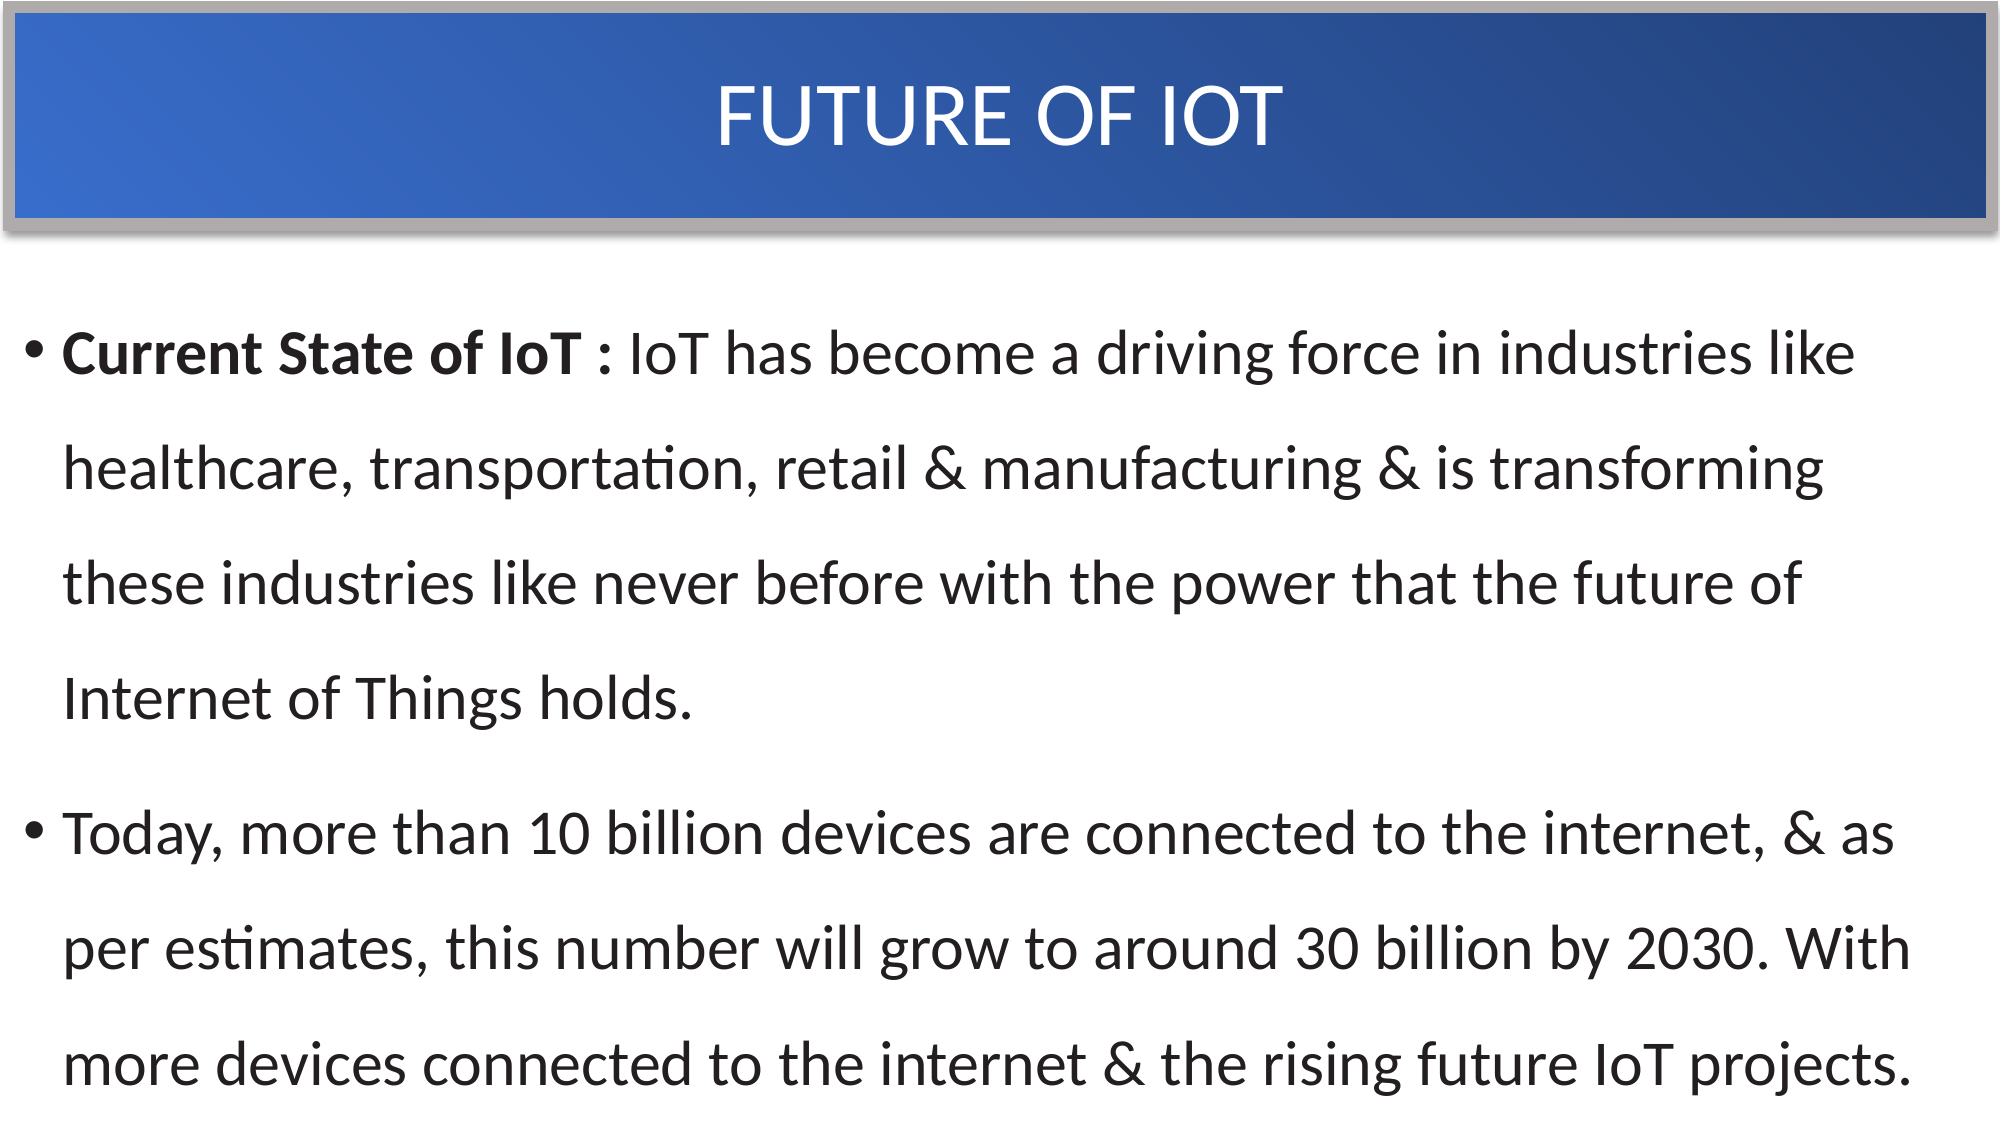

# FUTURE OF IOT
Current State of IoT : IoT has become a driving force in industries like healthcare, transportation, retail & manufacturing & is transforming these industries like never before with the power that the future of Internet of Things holds.
Today, more than 10 billion devices are connected to the internet, & as per estimates, this number will grow to around 30 billion by 2030. With more devices connected to the internet & the rising future IoT projects.